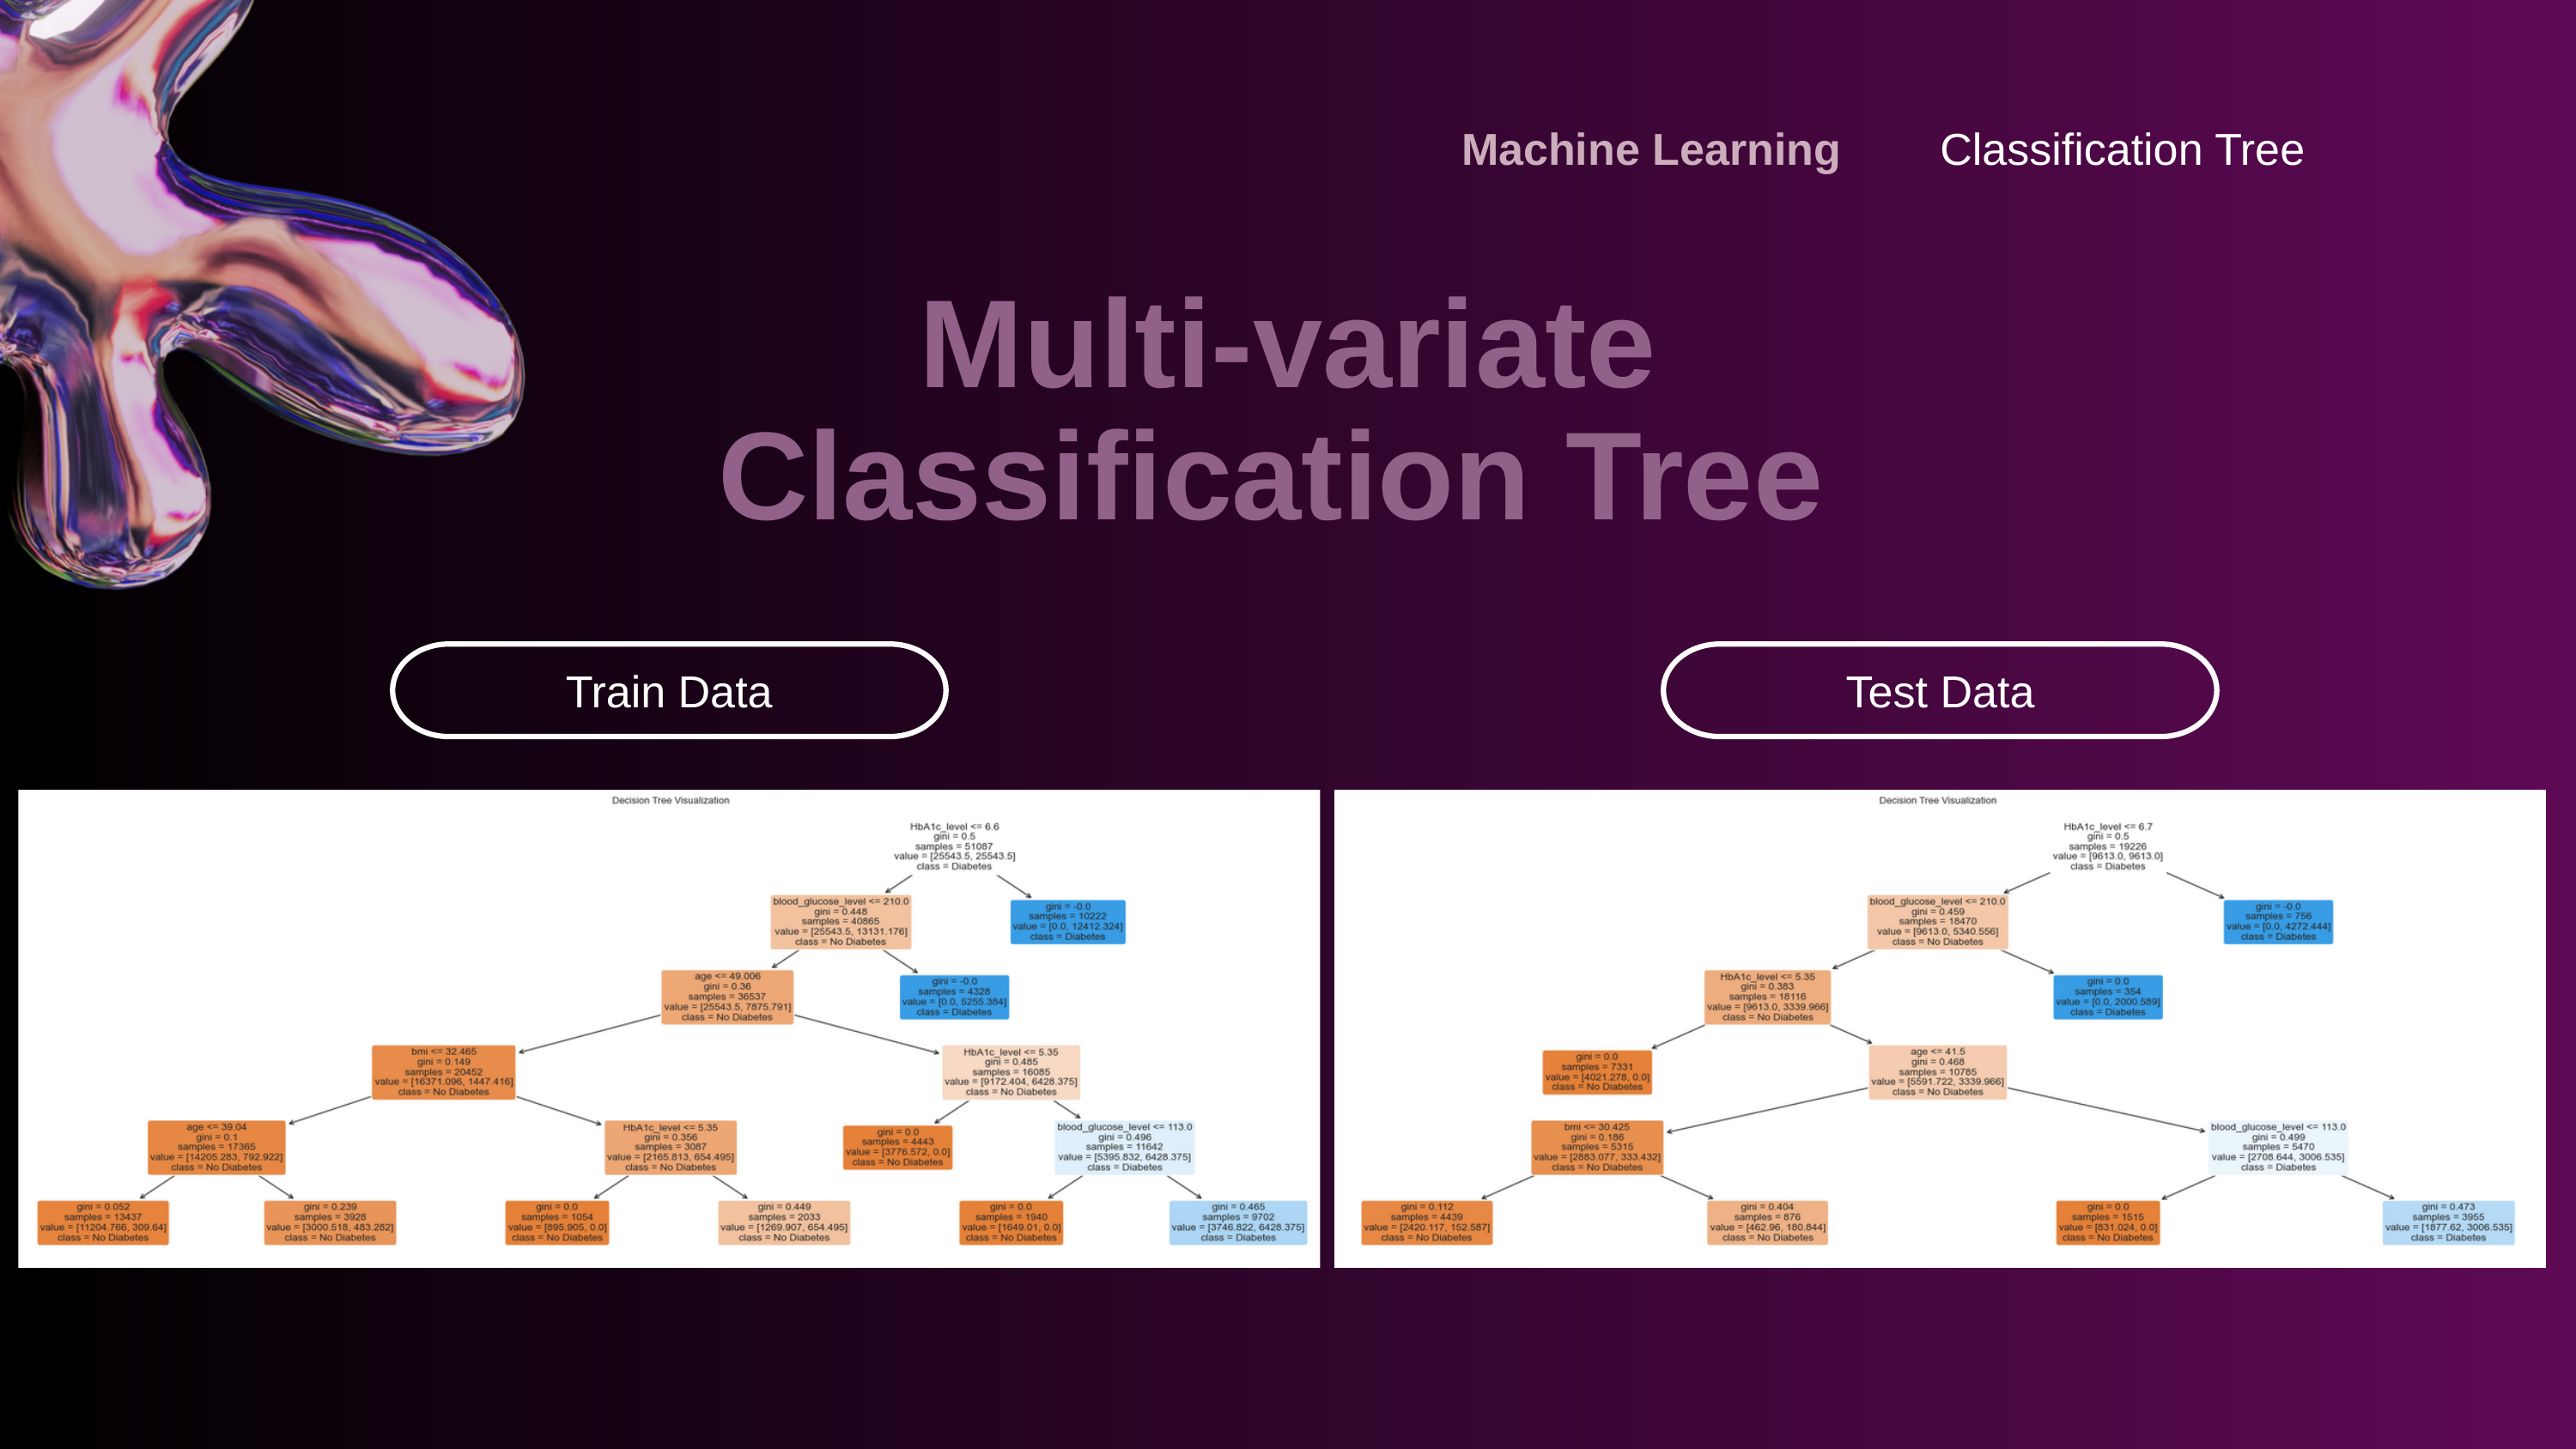

Machine Learning
Classification Tree
Multi-variate Classification Tree

Train Data
Test Data